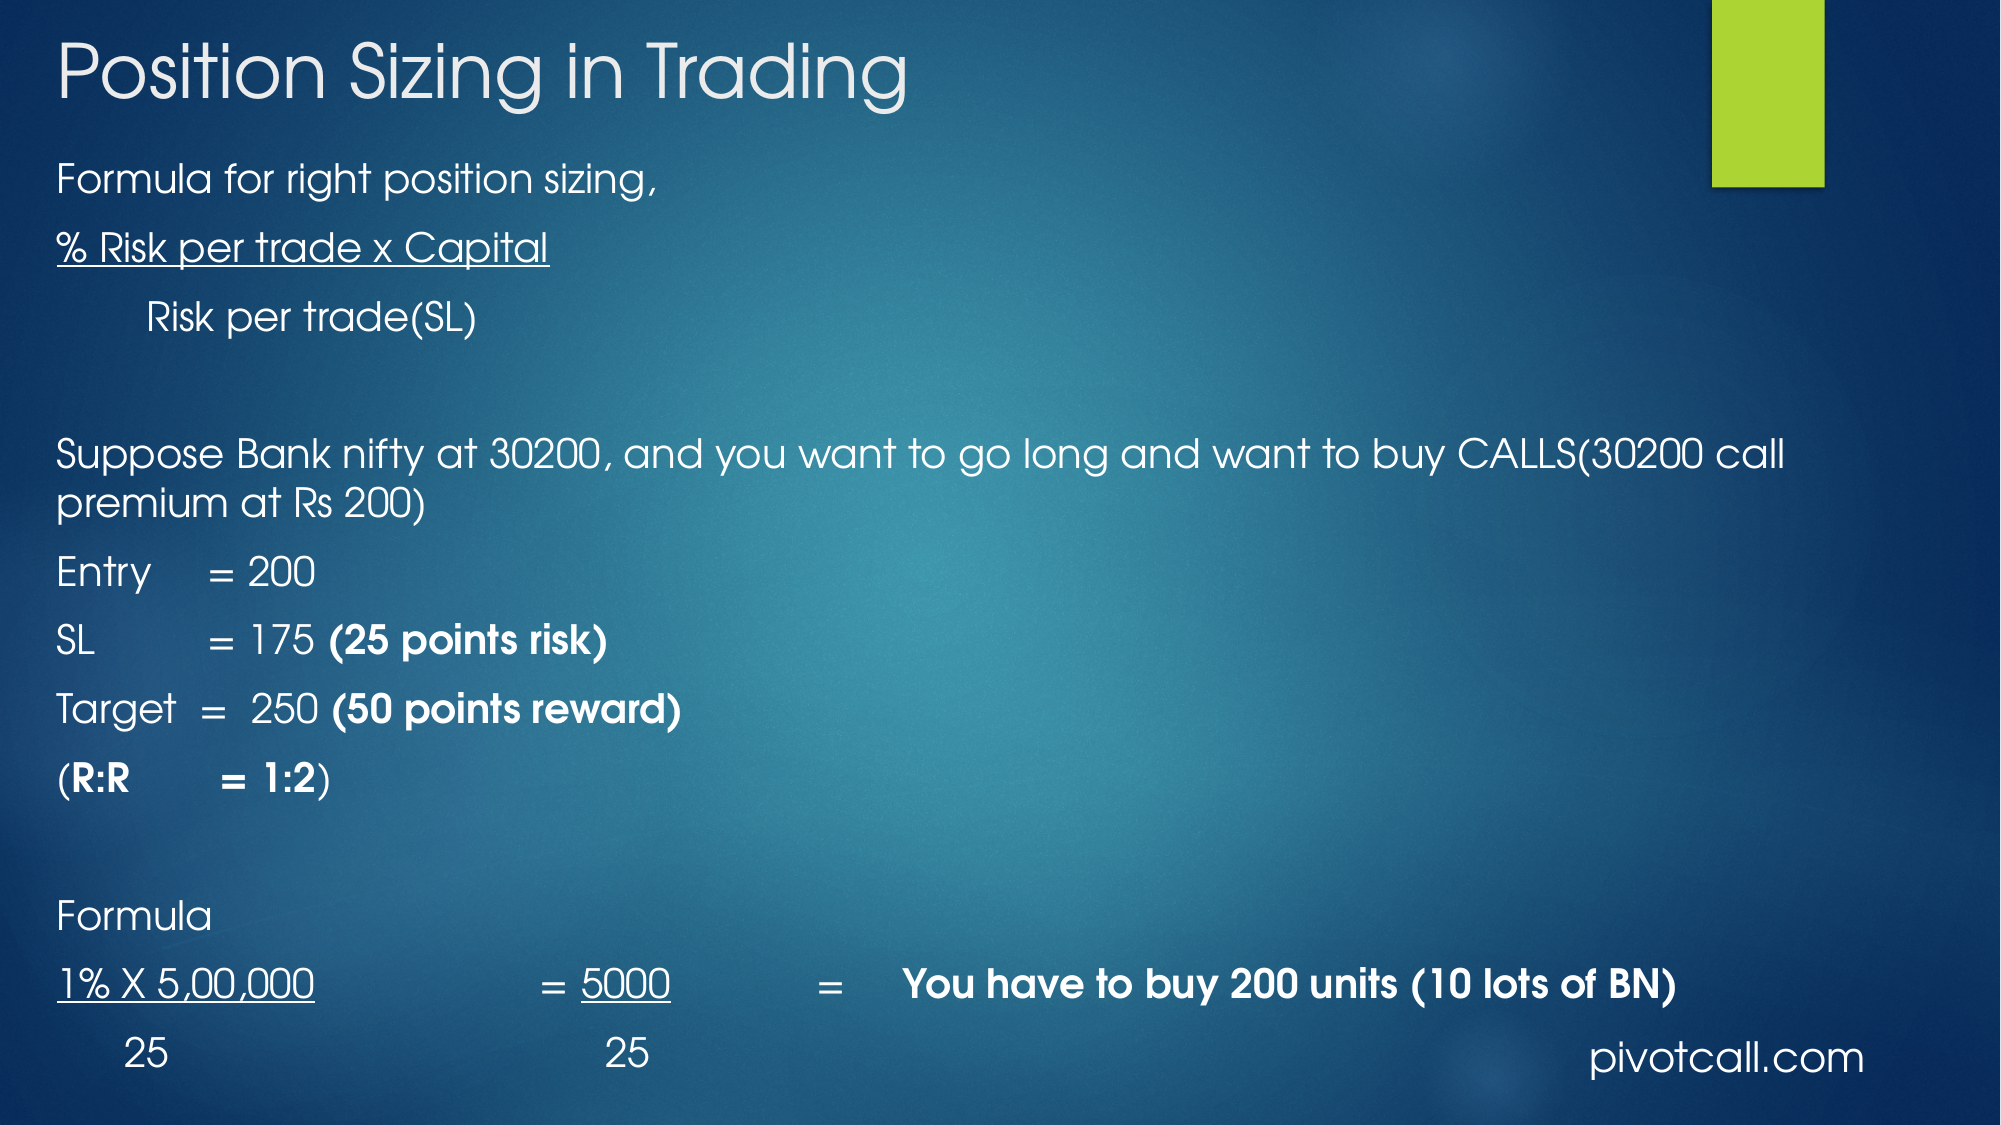

# Position Sizing in Trading
Formula for right position sizing,
% Risk per trade x Capital
        Risk per trade(SL)

Suppose Bank nifty at 30200, and you want to go long and want to buy CALLS(30200 call premium at Rs 200)
Entry     = 200
SL          = 175 (25 points risk)
Target  =  250 (50 points reward)
(R:R        = 1:2)

Formula
1% X 5,00,000                    = 5000             =     You have to buy 200 units (10 lots of BN)
      25                                       25

pivotcall.com